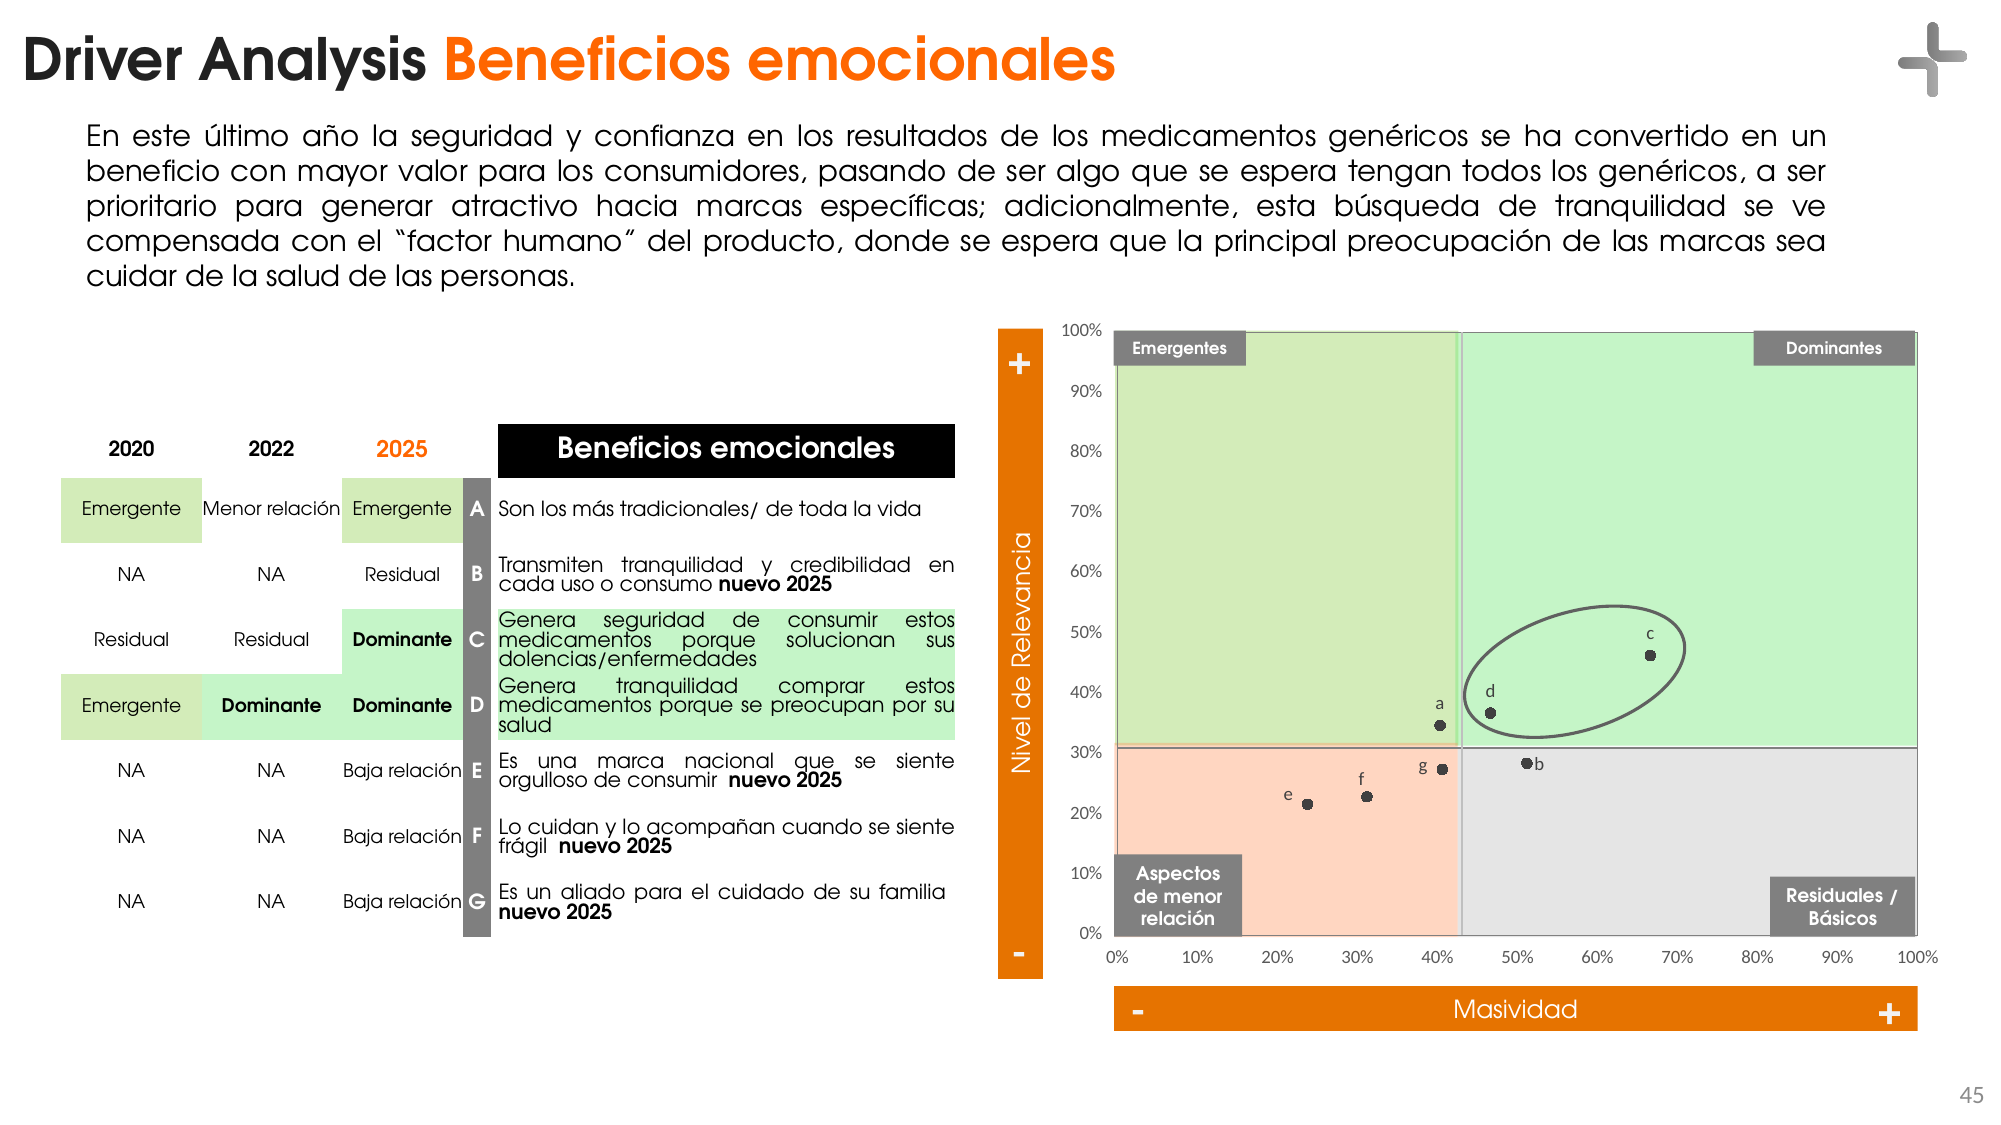

Driver Analysis Beneficios emocionales
En este último año la seguridad y confianza en los resultados de los medicamentos genéricos se ha convertido en un beneficio con mayor valor para los consumidores, pasando de ser algo que se espera tengan todos los genéricos, a ser prioritario para generar atractivo hacia marcas específicas; adicionalmente, esta búsqueda de tranquilidad se ve compensada con el “factor humano” del producto, donde se espera que la principal preocupación de las marcas sea cuidar de la salud de las personas.

### Chart

| Category |  |
|---|---|
+

Emergentes
Dominantes

| 2020 | 2022 | 2025 |  |  | Beneficios emocionales |
| --- | --- | --- | --- | --- | --- |
| Emergente | Menor relación | Emergente | A |  | Son los más tradicionales/ de toda la vida |
| NA | NA | Residual | B |  | Transmiten tranquilidad y credibilidad en cada uso o consumo nuevo 2025 |
| Residual | Residual | Dominante | C |  | Genera seguridad de consumir estos medicamentos porque solucionan sus dolencias/enfermedades |
| Emergente | Dominante | Dominante | D |  | Genera tranquilidad comprar estos medicamentos porque se preocupan por su salud |
| NA | NA | Baja relación | E |  | Es una marca nacional que se siente orgulloso de consumir nuevo 2025 |
| NA | NA | Baja relación | F |  | Lo cuidan y lo acompañan cuando se siente frágil nuevo 2025 |
| NA | NA | Baja relación | G |  | Es un aliado para el cuidado de su familia nuevo 2025 |

Nivel de Relevancia

Aspectos de menor relación
Residuales / Básicos
-
-
+
Masividad
45